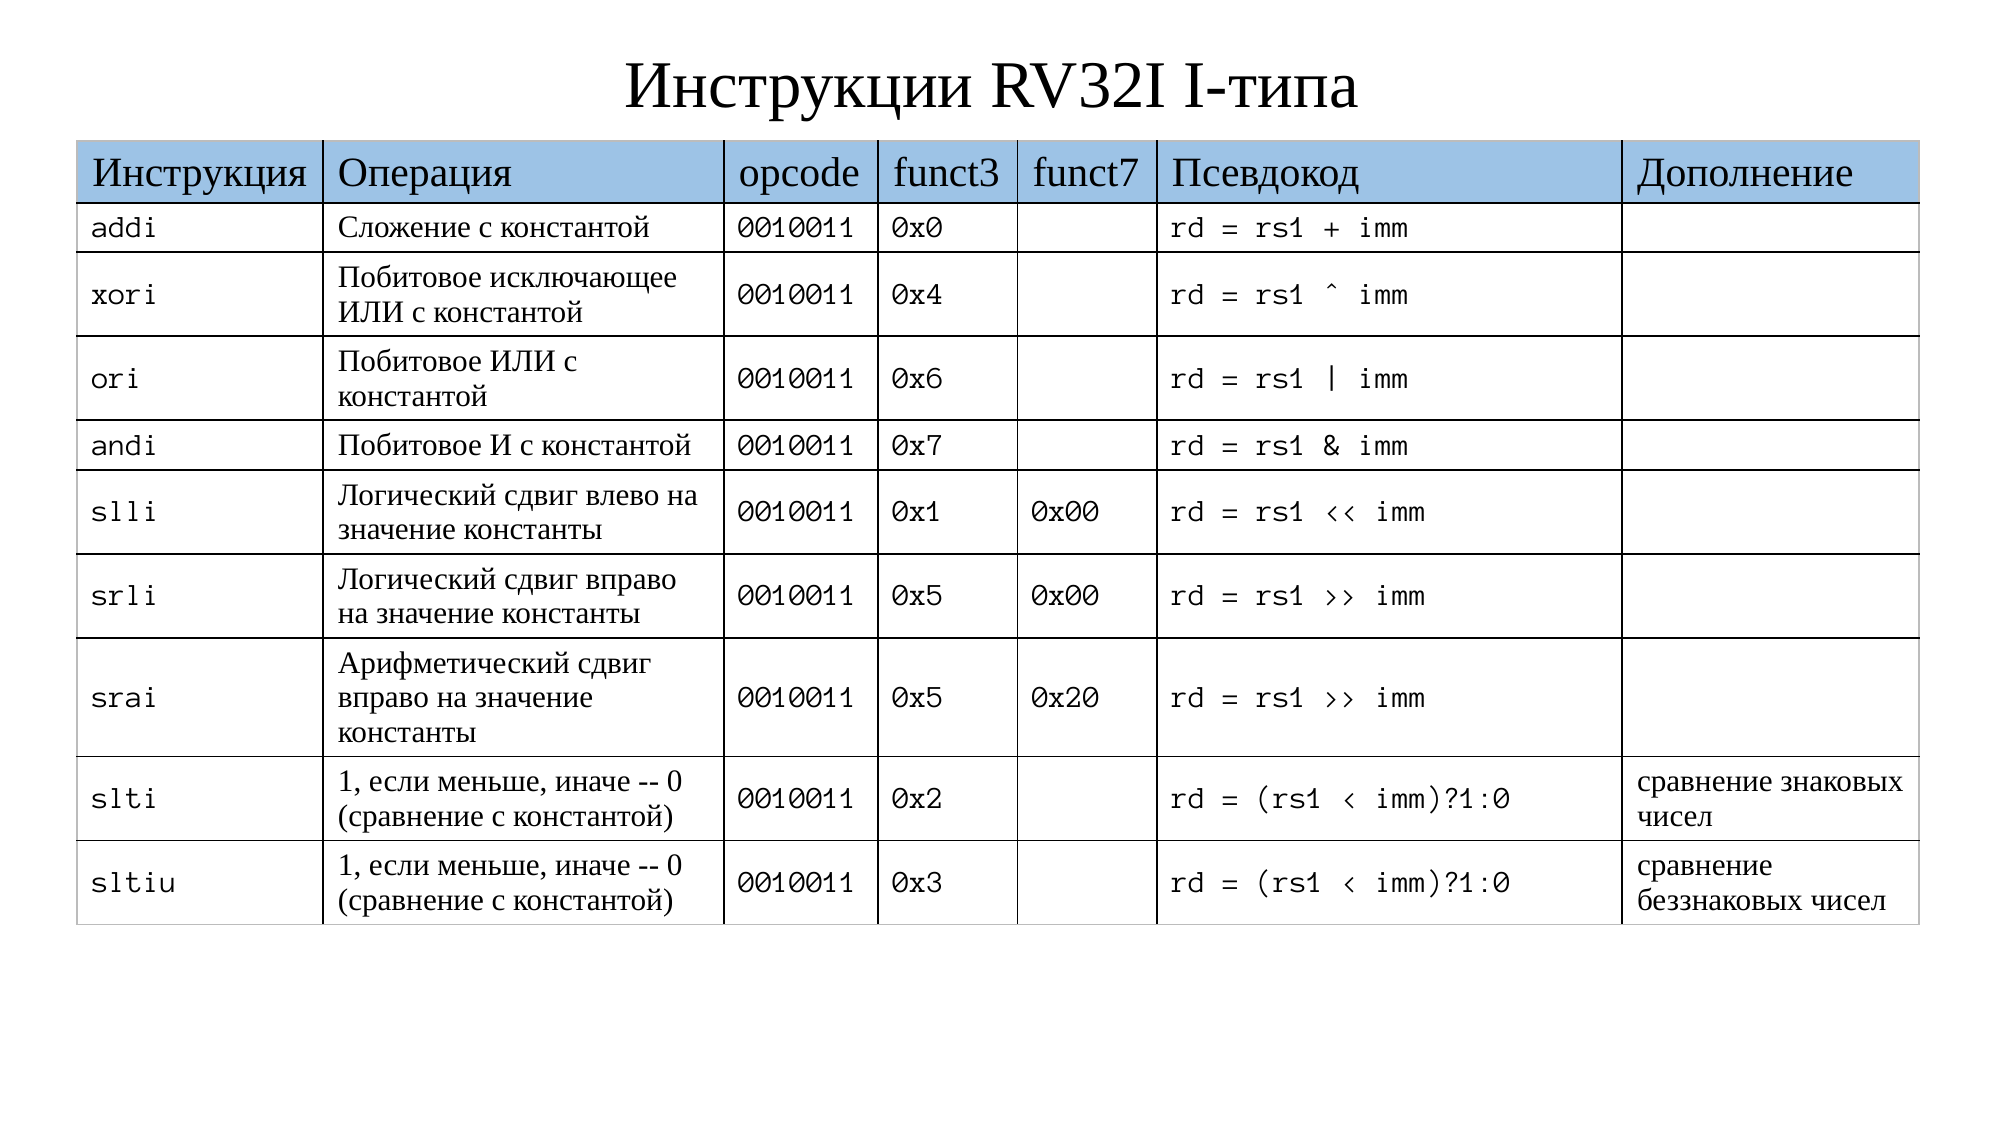

Инструкции RV32I I-типа
| Инструкция | Операция | opcode | funct3 | funct7 | Псевдокод | Дополнение |
| --- | --- | --- | --- | --- | --- | --- |
| addi | Сложение с константой | 0010011 | 0x0 |  | rd = rs1 + imm |  |
| xori | Побитовое исключающее ИЛИ с константой | 0010011 | 0x4 |  | rd = rs1 ˆ imm |  |
| ori | Побитовое ИЛИ с константой | 0010011 | 0x6 |  | rd = rs1 | imm |  |
| andi | Побитовое И с константой | 0010011 | 0x7 |  | rd = rs1 & imm |  |
| slli | Логический сдвиг влево на значение константы | 0010011 | 0x1 | 0x00 | rd = rs1 << imm |  |
| srli | Логический сдвиг вправо на значение константы | 0010011 | 0x5 | 0x00 | rd = rs1 >> imm |  |
| srai | Арифметический сдвиг вправо на значение константы | 0010011 | 0x5 | 0x20 | rd = rs1 >> imm |  |
| slti | 1, если меньше, иначе -- 0 (сравнение с константой) | 0010011 | 0x2 |  | rd = (rs1 < imm)?1:0 | сравнение знаковых чисел |
| sltiu | 1, если меньше, иначе -- 0 (сравнение с константой) | 0010011 | 0x3 |  | rd = (rs1 < imm)?1:0 | сравнение беззнаковых чисел |